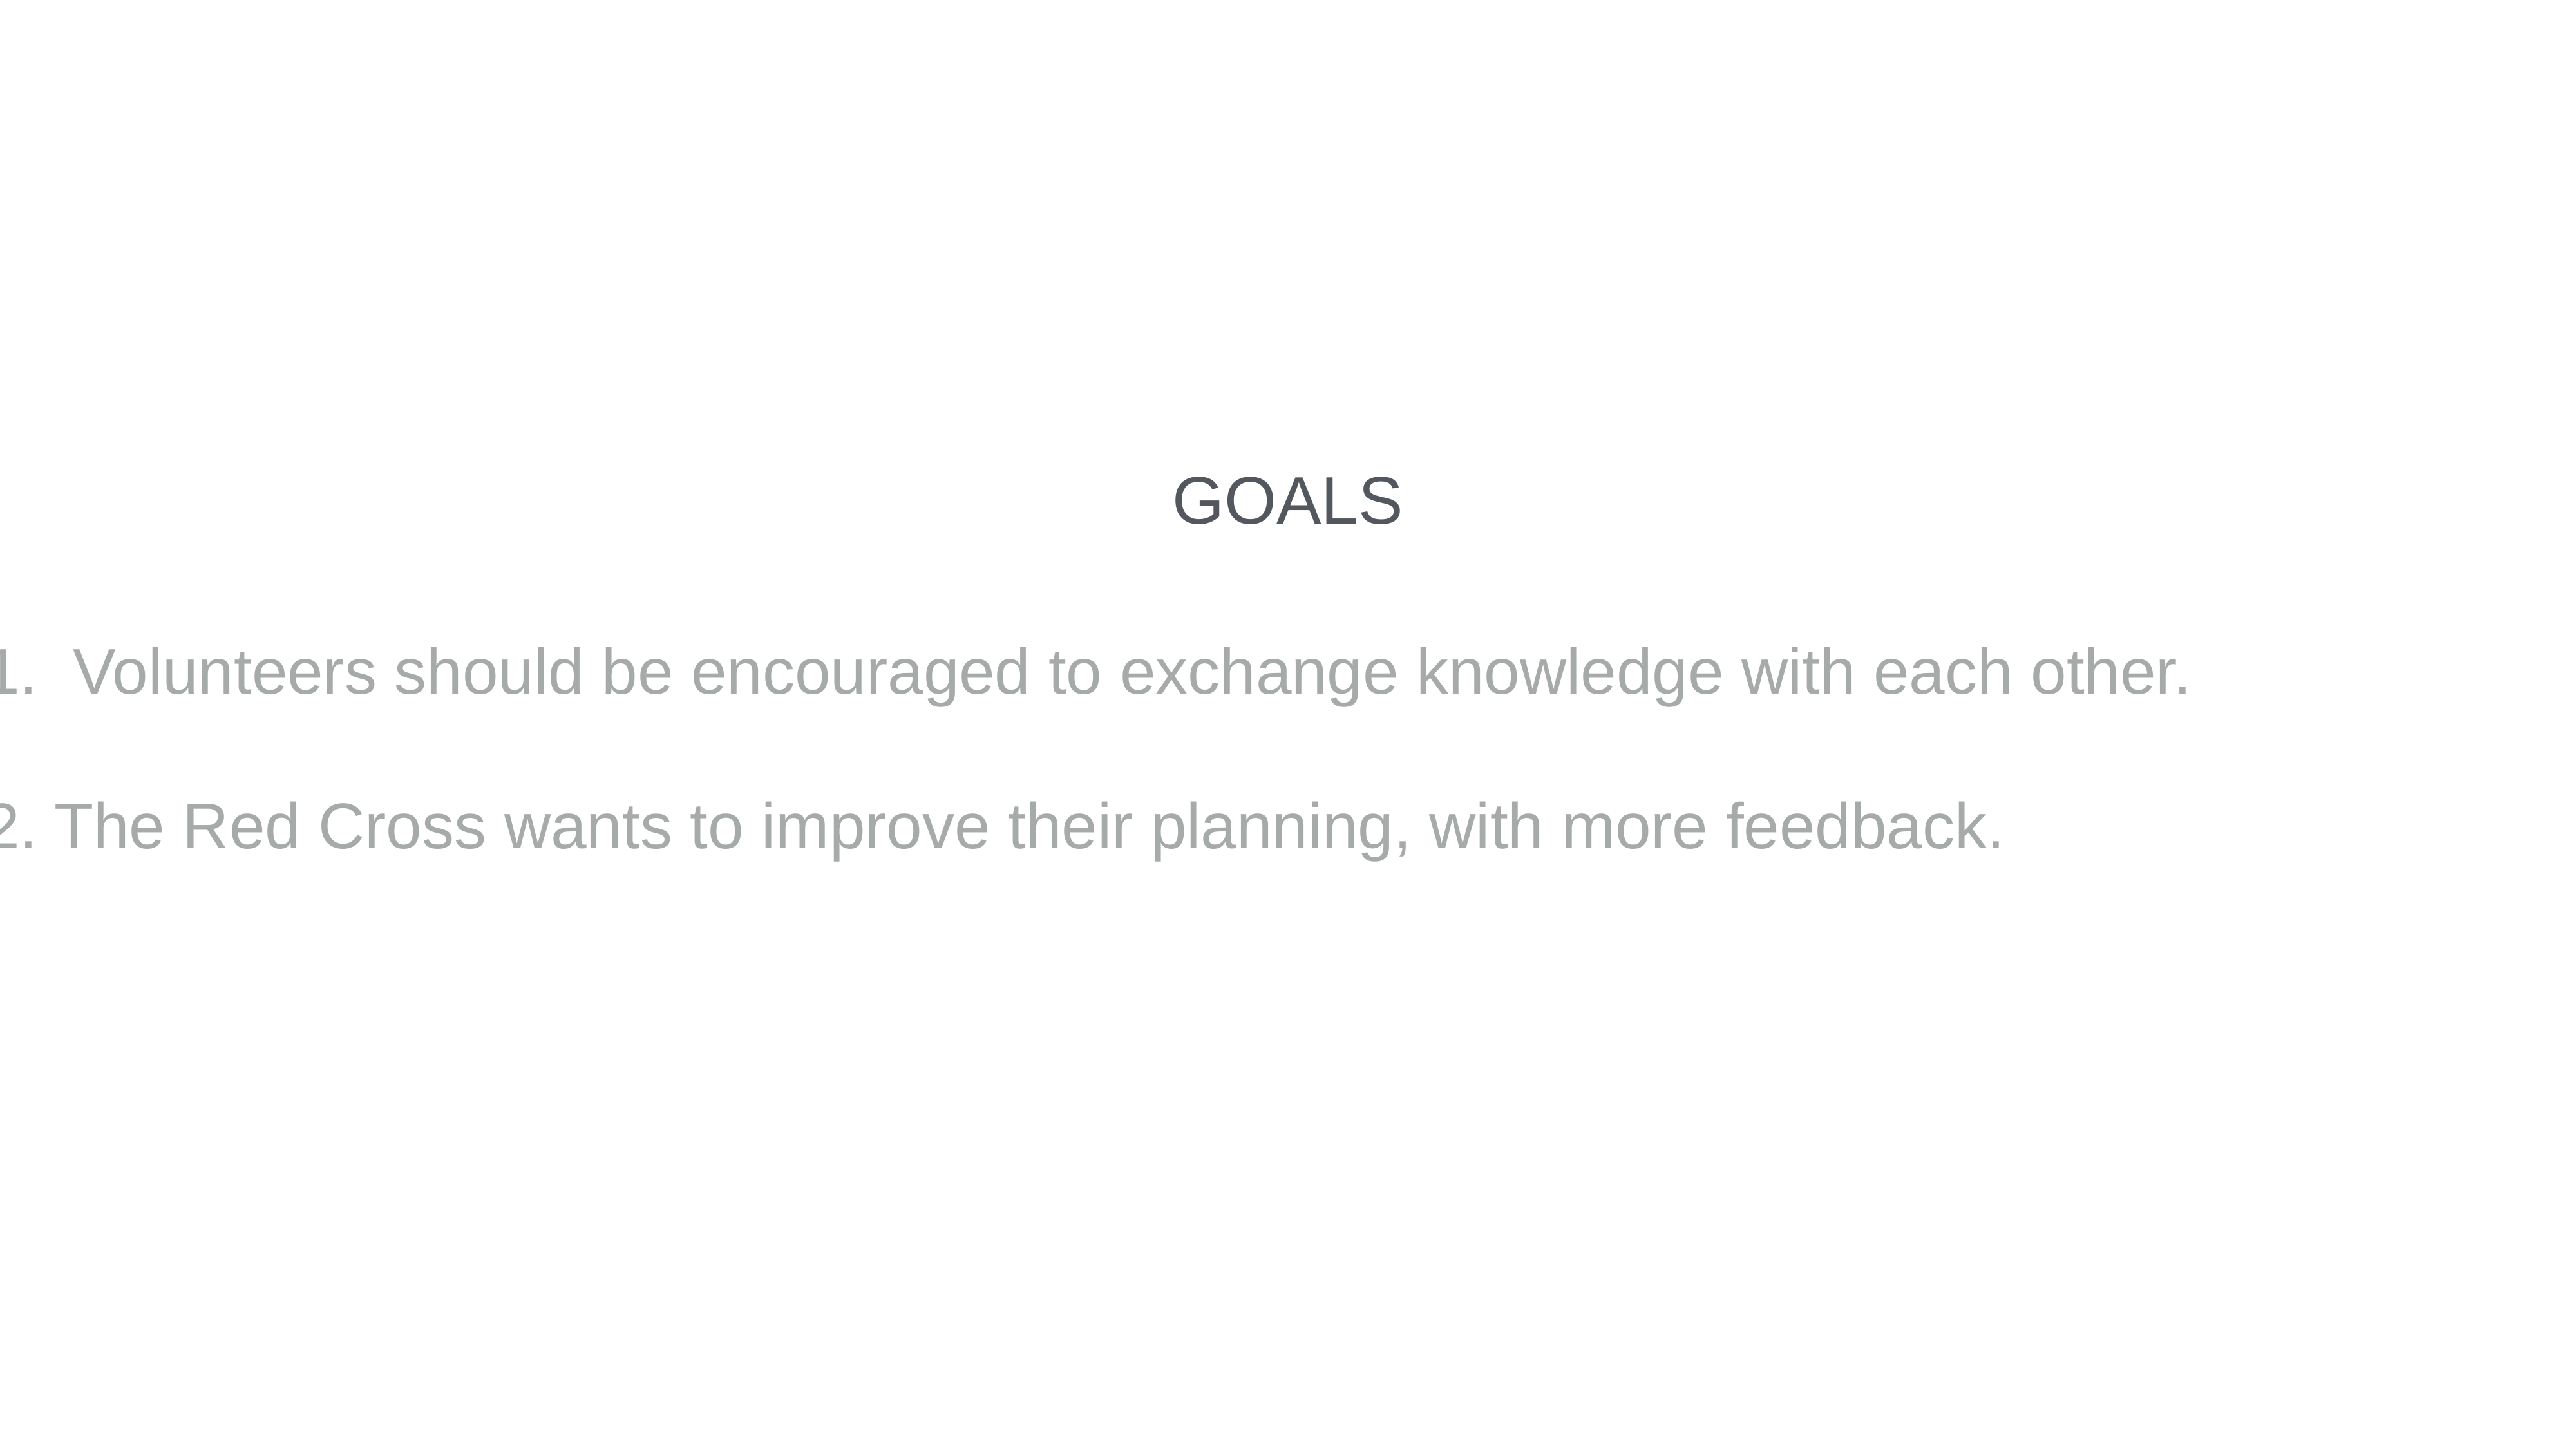

GOALS
Volunteers should be encouraged to exchange knowledge with each other.

2. The Red Cross wants to improve their planning, with more feedback.